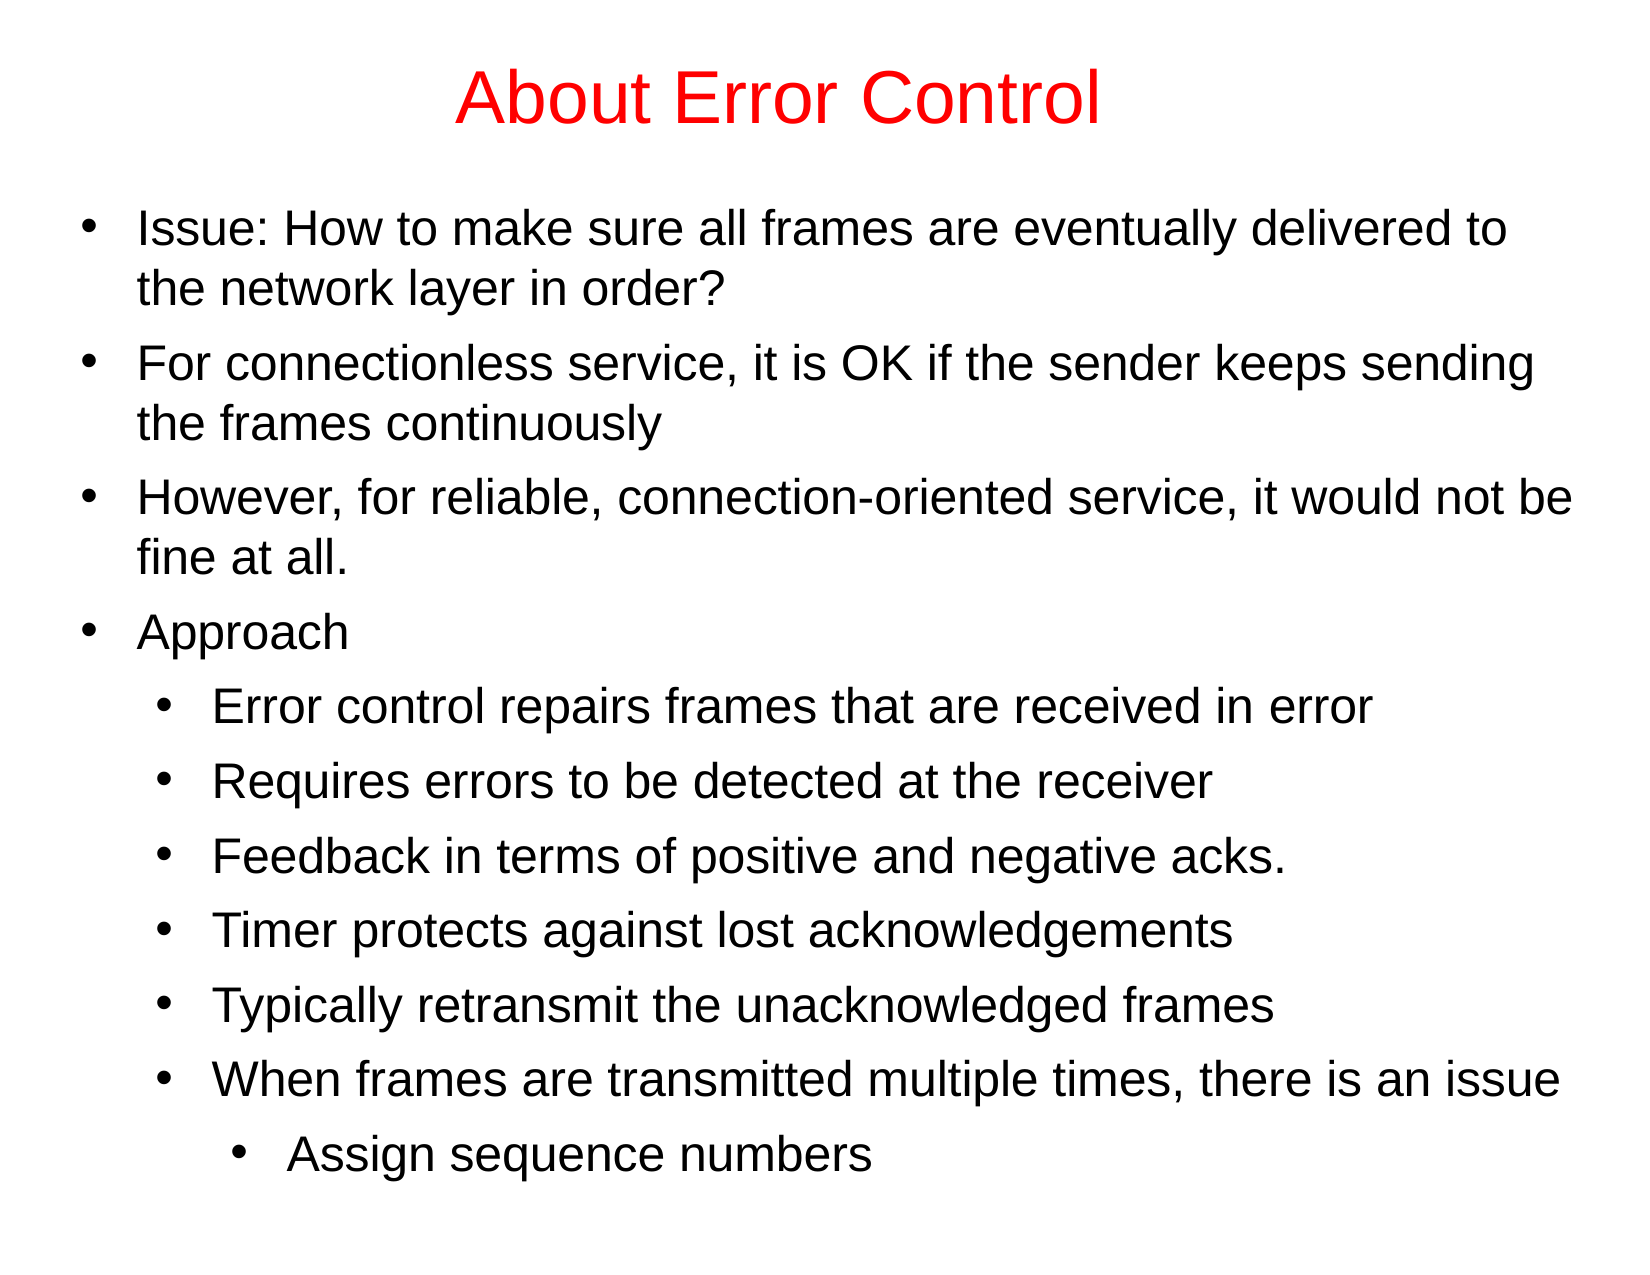

# About Error Control
Issue: How to make sure all frames are eventually delivered to the network layer in order?
For connectionless service, it is OK if the sender keeps sending  the frames continuously
However, for reliable, connection-oriented service, it would not be fine at all.
Approach
Error control repairs frames that are received in error
Requires errors to be detected at the receiver
Feedback in terms of positive and negative acks.
Timer protects against lost acknowledgements
Typically retransmit the unacknowledged frames
When frames are transmitted multiple times, there is an issue
Assign sequence numbers